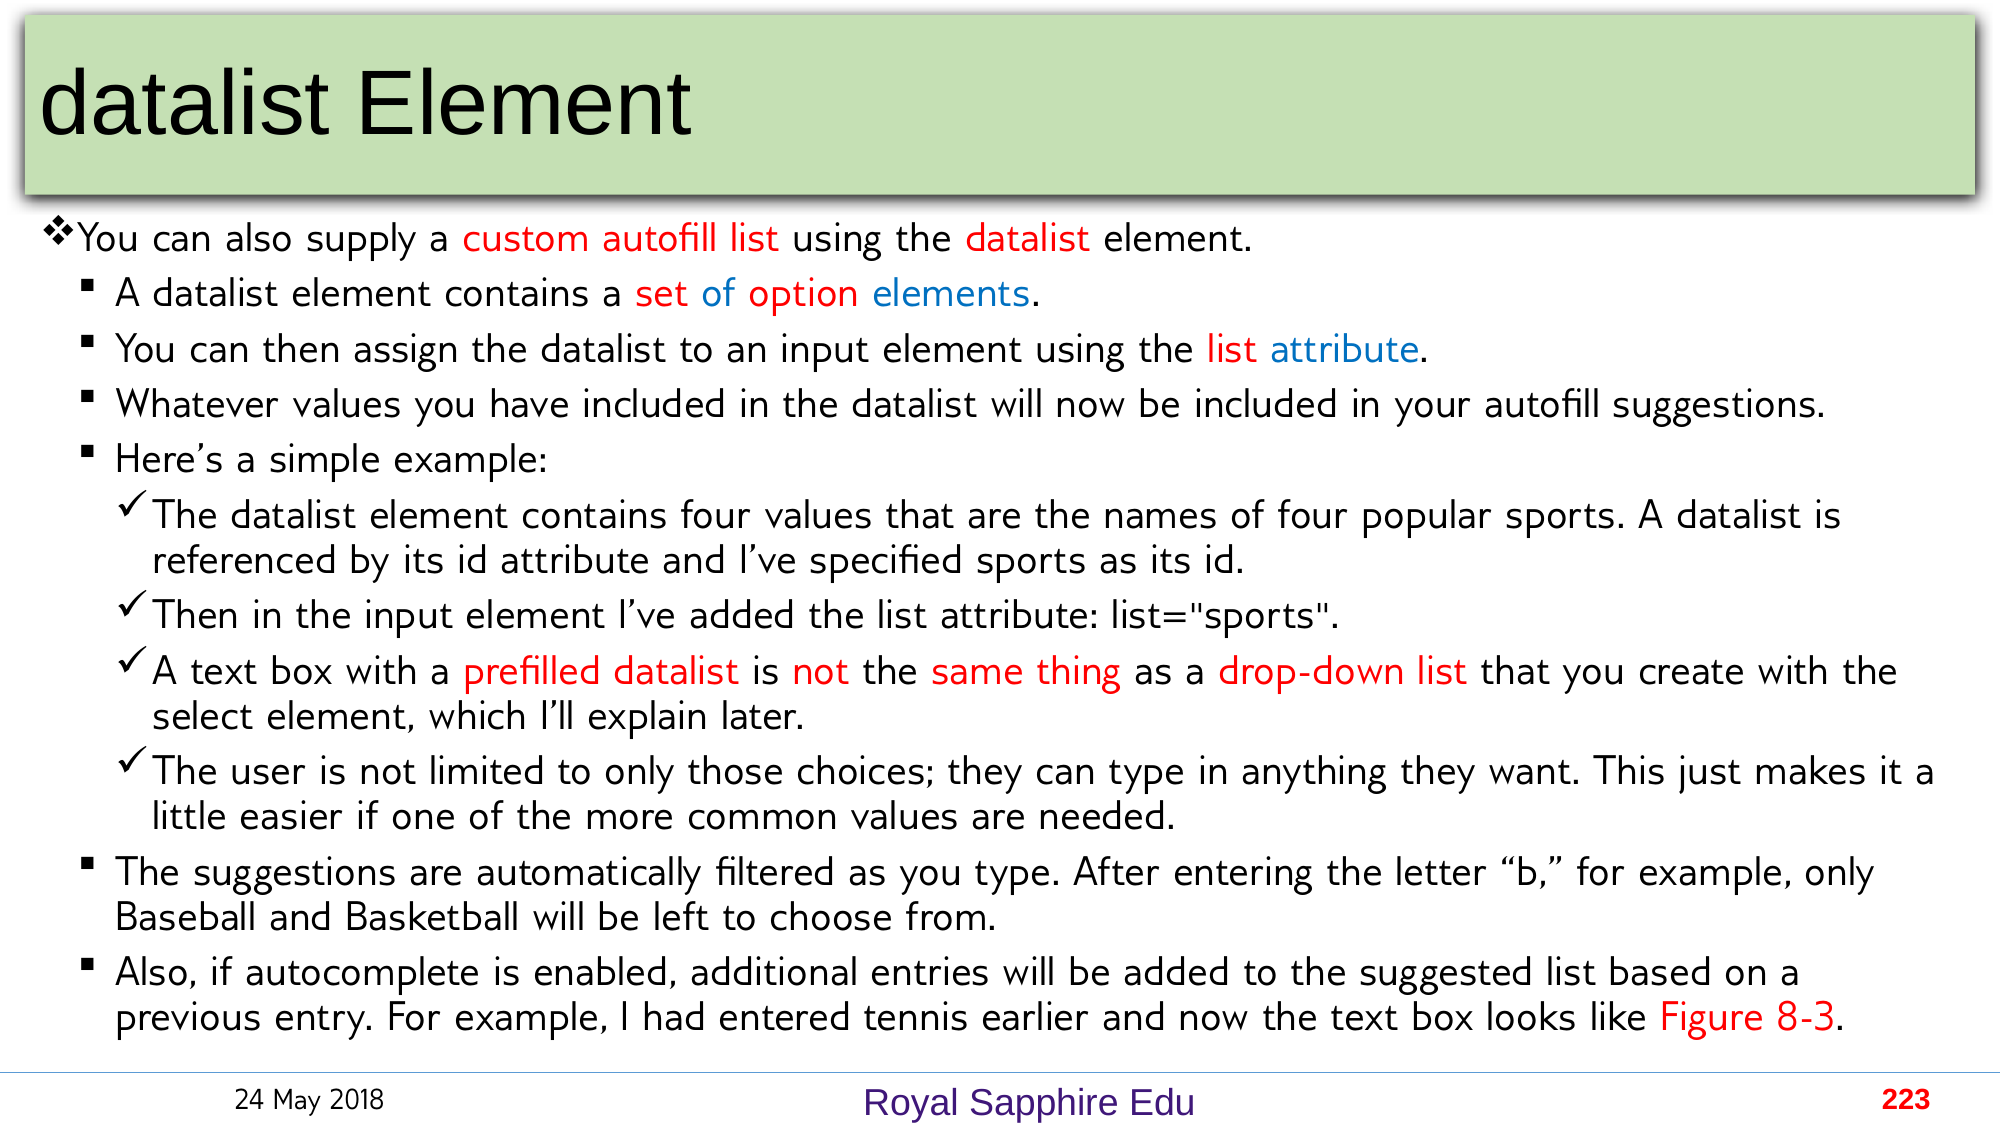

# datalist Element
You can also supply a custom autofill list using the datalist element.
A datalist element contains a set of option elements.
You can then assign the datalist to an input element using the list attribute.
Whatever values you have included in the datalist will now be included in your autofill suggestions.
Here’s a simple example:
The datalist element contains four values that are the names of four popular sports. A datalist is referenced by its id attribute and I’ve specified sports as its id.
Then in the input element I’ve added the list attribute: list="sports".
A text box with a prefilled datalist is not the same thing as a drop-down list that you create with the select element, which I’ll explain later.
The user is not limited to only those choices; they can type in anything they want. This just makes it a little easier if one of the more common values are needed.
The suggestions are automatically filtered as you type. After entering the letter “b,” for example, only Baseball and Basketball will be left to choose from.
Also, if autocomplete is enabled, additional entries will be added to the suggested list based on a previous entry. For example, I had entered tennis earlier and now the text box looks like Figure 8-3.
24 May 2018
223